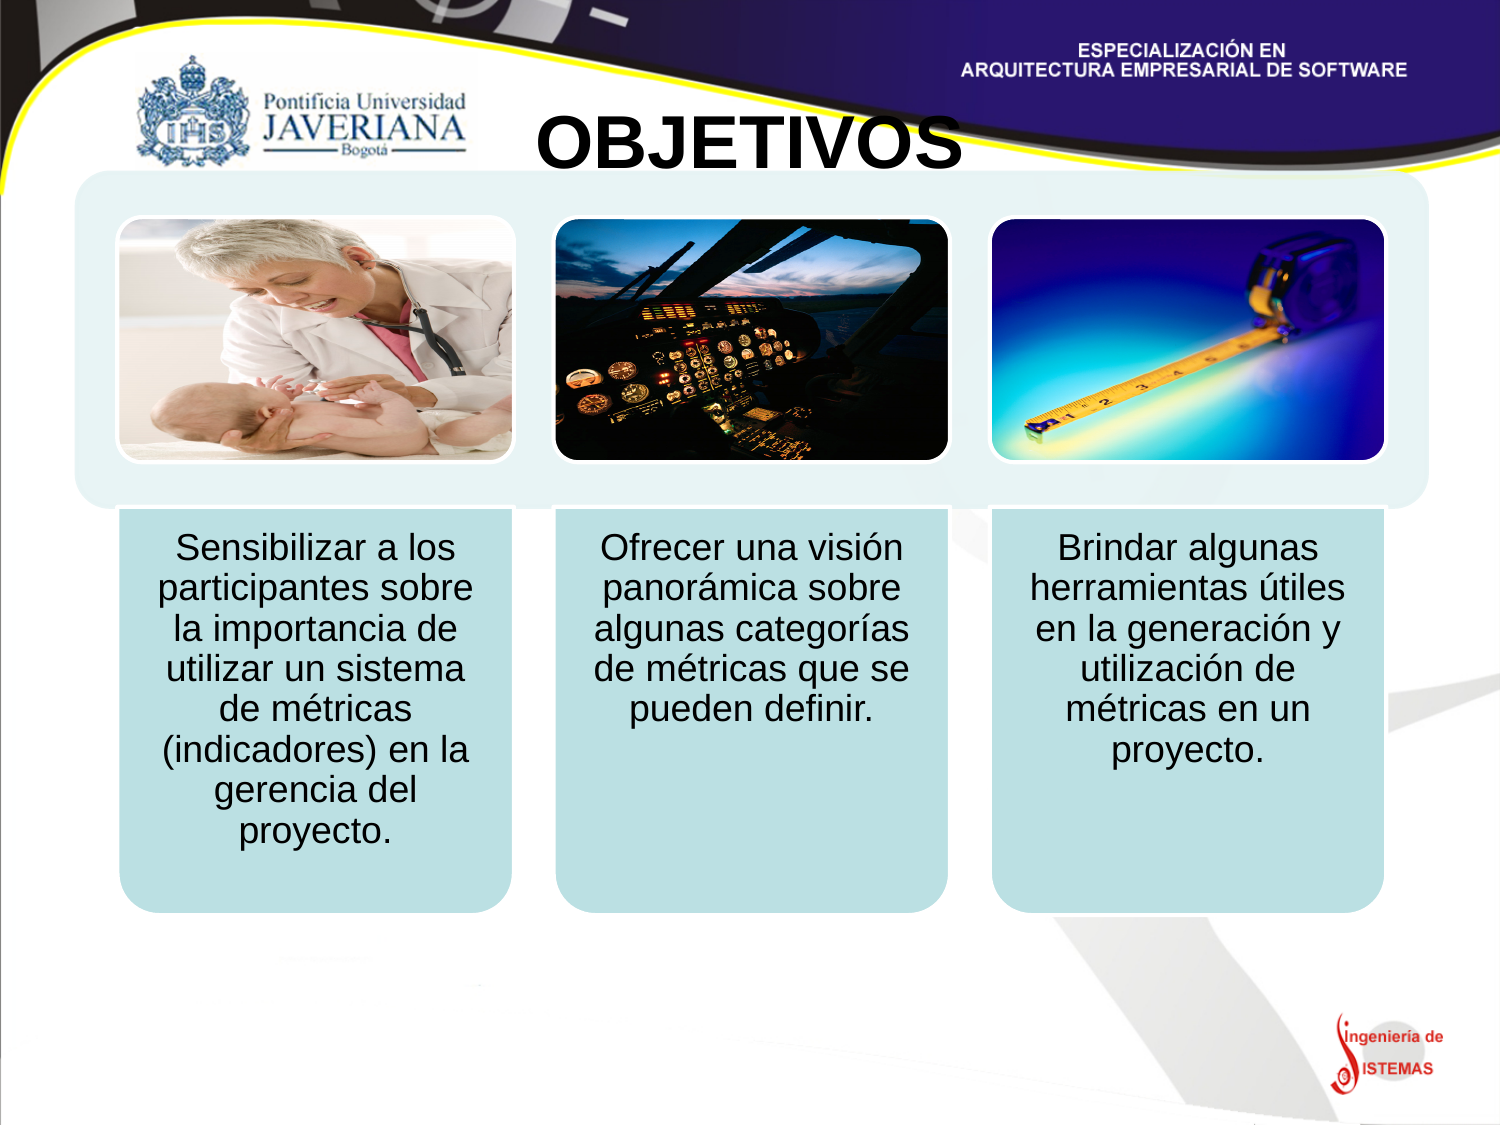

# OBJETIVOS
Sensibilizar a los participantes sobre la importancia de utilizar un sistema de métricas (indicadores) en la gerencia del proyecto.
Ofrecer una visión panorámica sobre algunas categorías de métricas que se pueden definir.
Brindar algunas herramientas útiles en la generación y utilización de métricas en un proyecto.